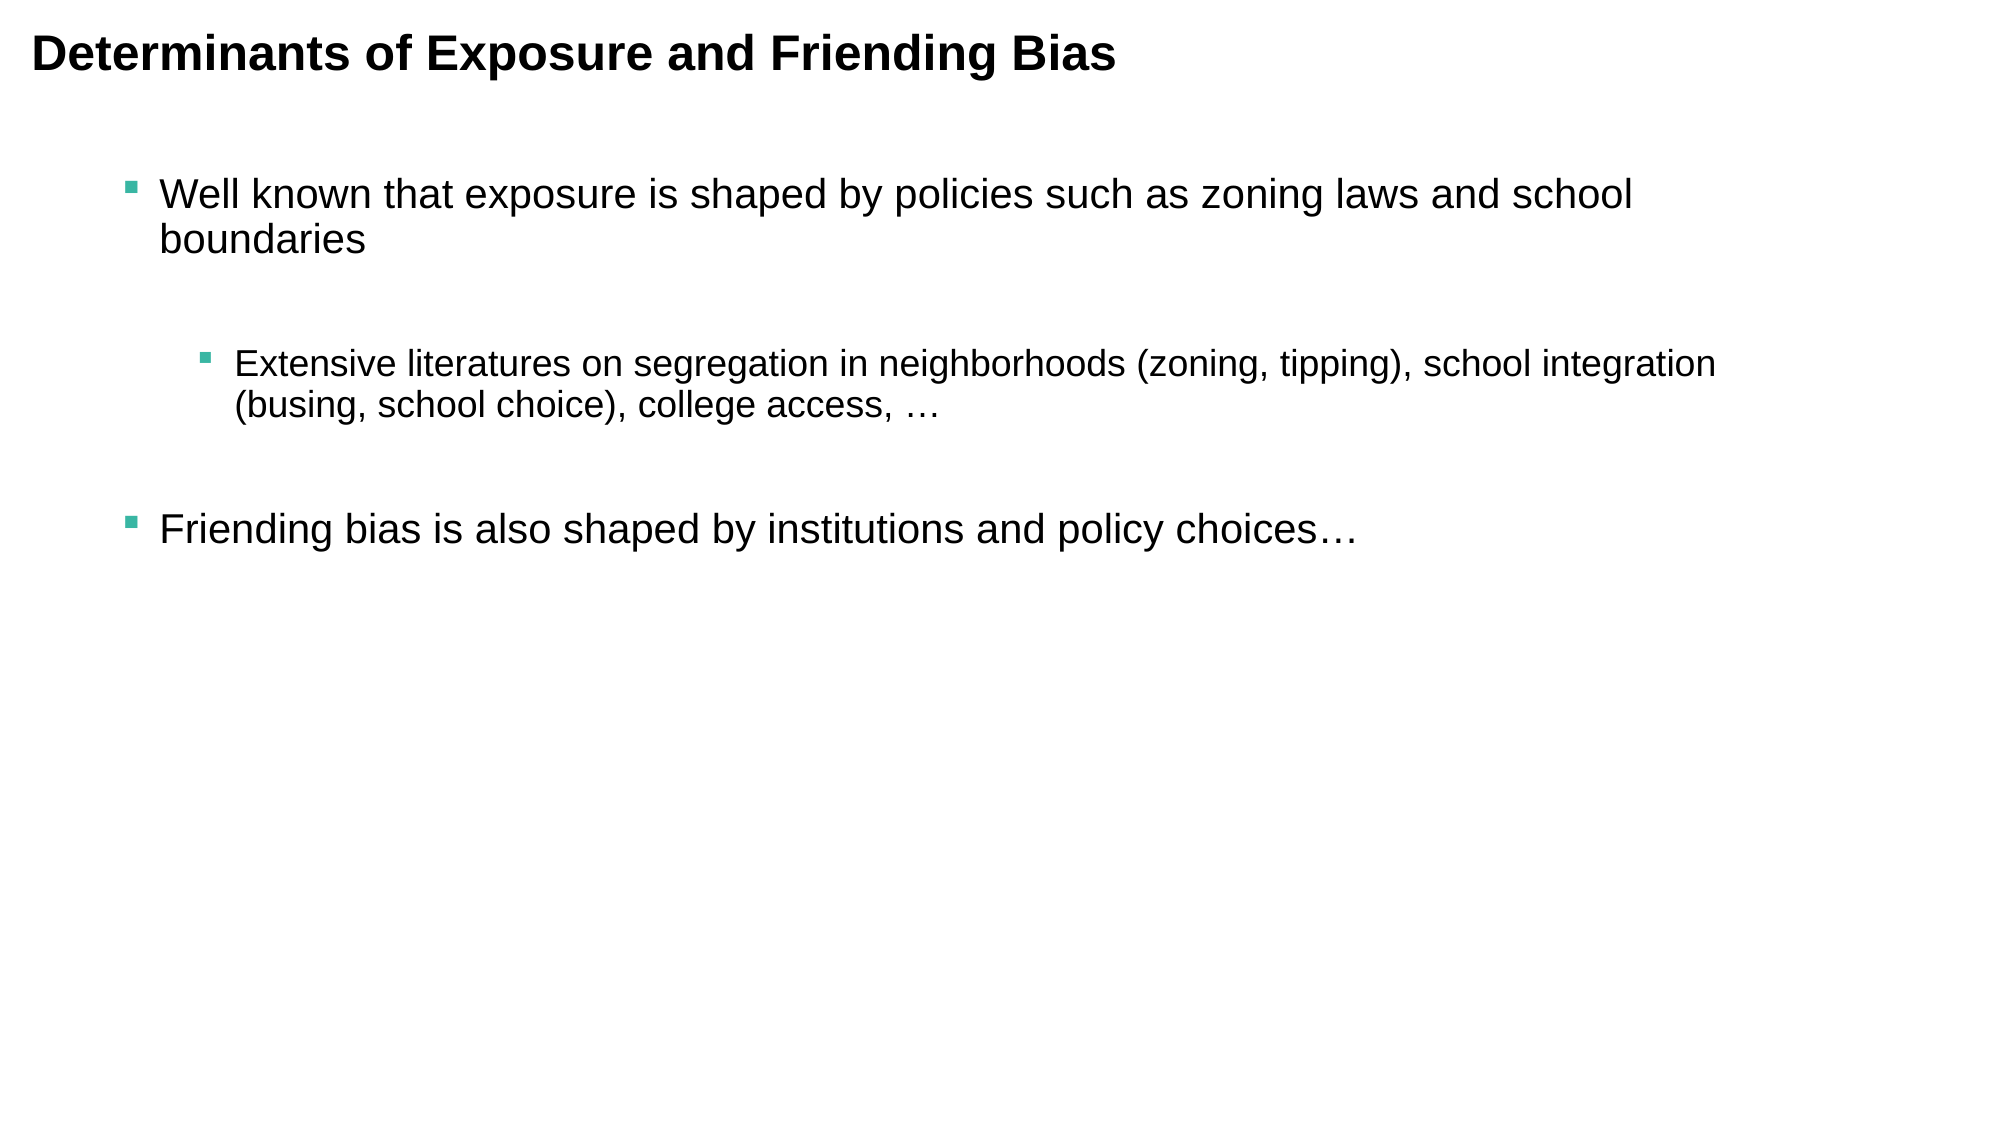

Determinants of Exposure and Friending Bias
Well known that exposure is shaped by policies such as zoning laws and school boundaries

Extensive literatures on segregation in neighborhoods (zoning, tipping), school integration (busing, school choice), college access, …

Friending bias is also shaped by institutions and policy choices…